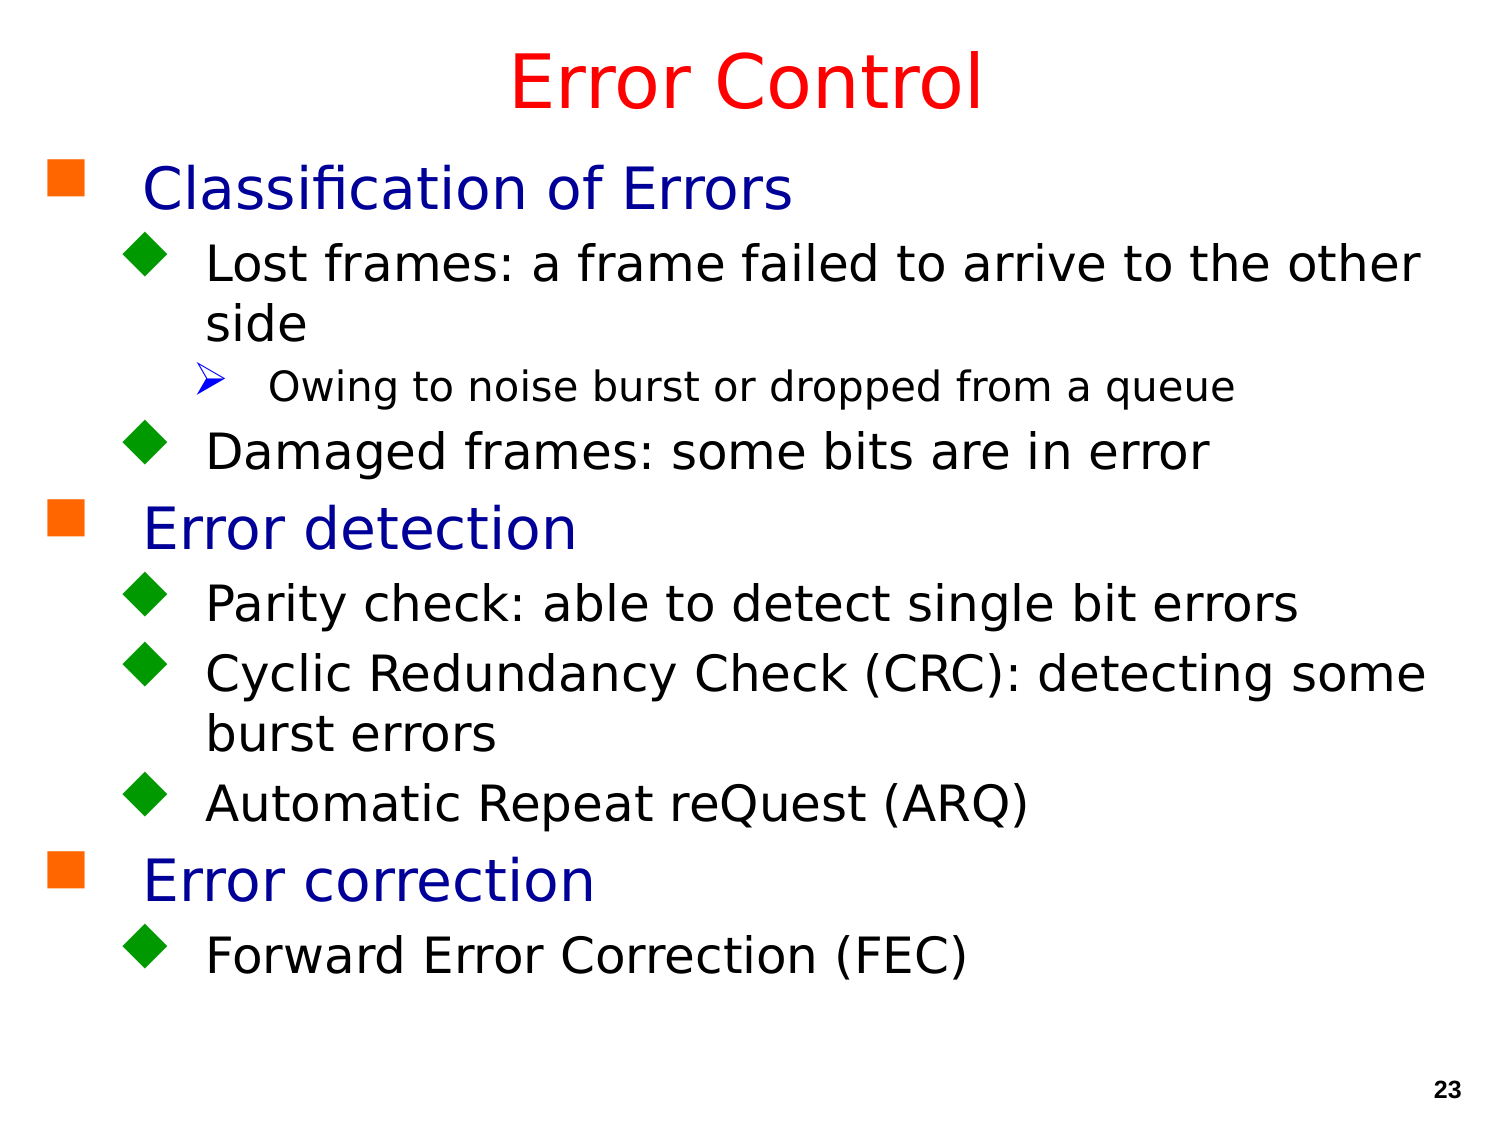

Error Control
Classification of Errors
Lost frames: a frame failed to arrive to the other side
Owing to noise burst or dropped from a queue
Damaged frames: some bits are in error
Error detection
Parity check: able to detect single bit errors
Cyclic Redundancy Check (CRC): detecting some burst errors
Automatic Repeat reQuest (ARQ)
Error correction
Forward Error Correction (FEC)